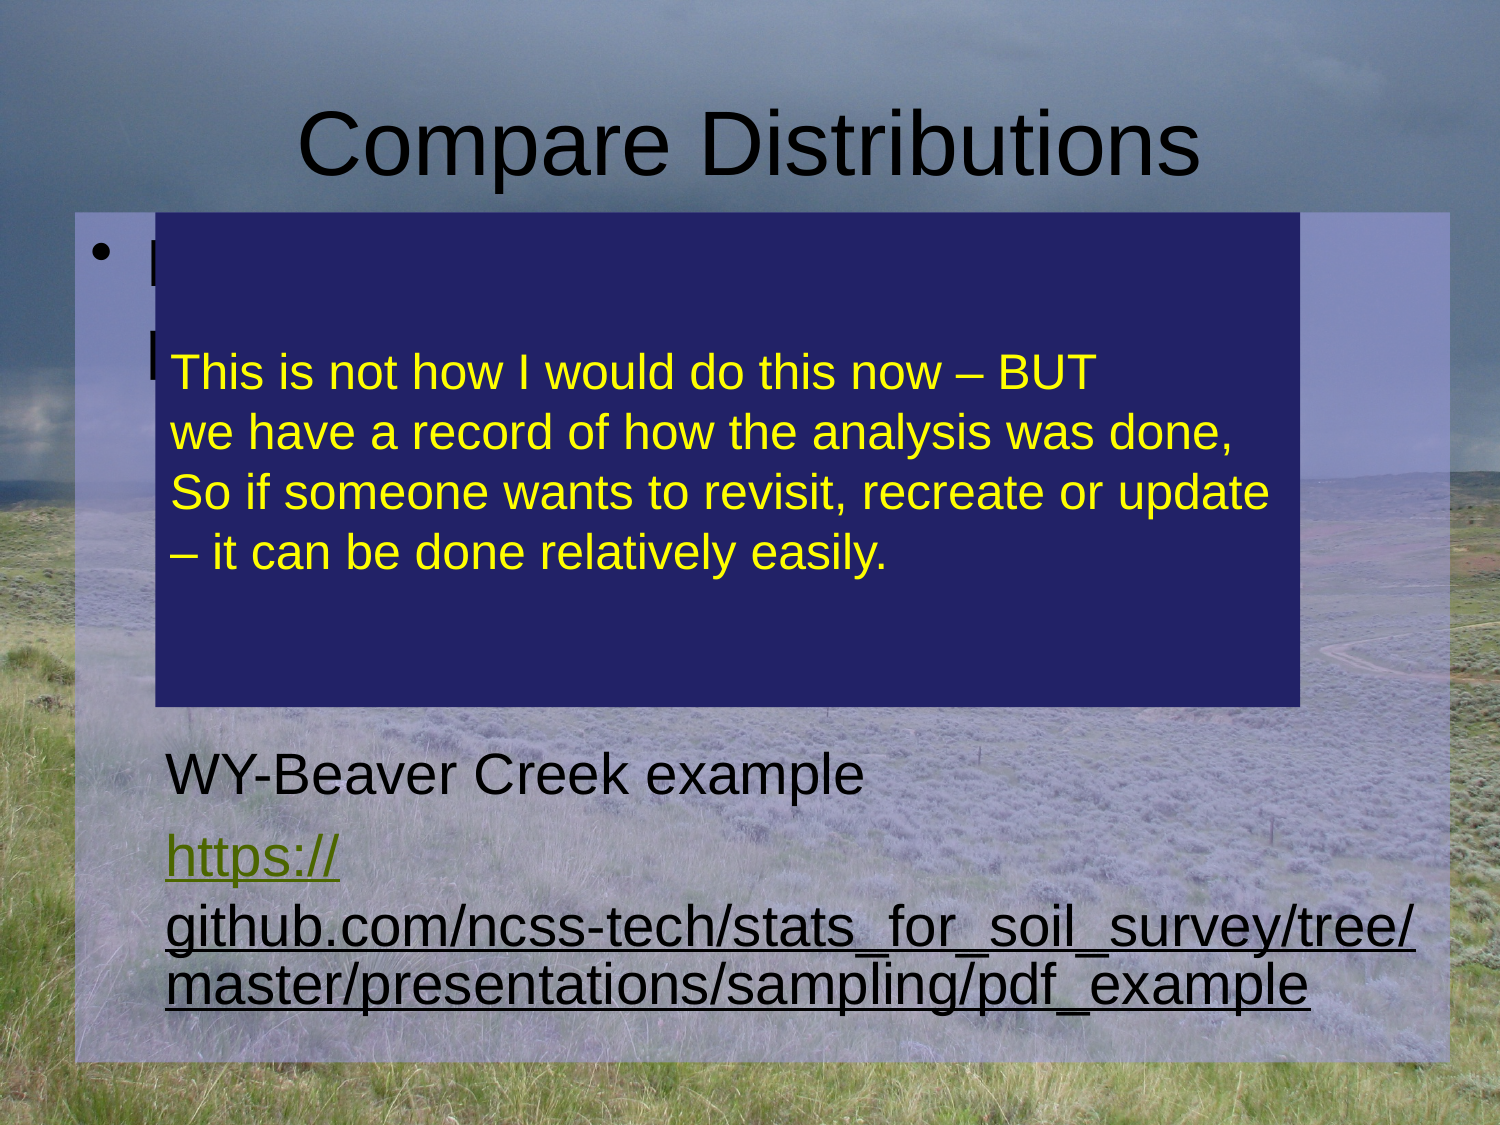

# Compare Distributions
Examine boxplots, strip charts or probability distribution functions
All known values
Vs.
Sampled values

WY-Beaver Creek example
https://github.com/ncss-tech/stats_for_soil_survey/tree/master/presentations/sampling/pdf_example

This is not how I would do this now – BUT
we have a record of how the analysis was done,
So if someone wants to revisit, recreate or update
– it can be done relatively easily.